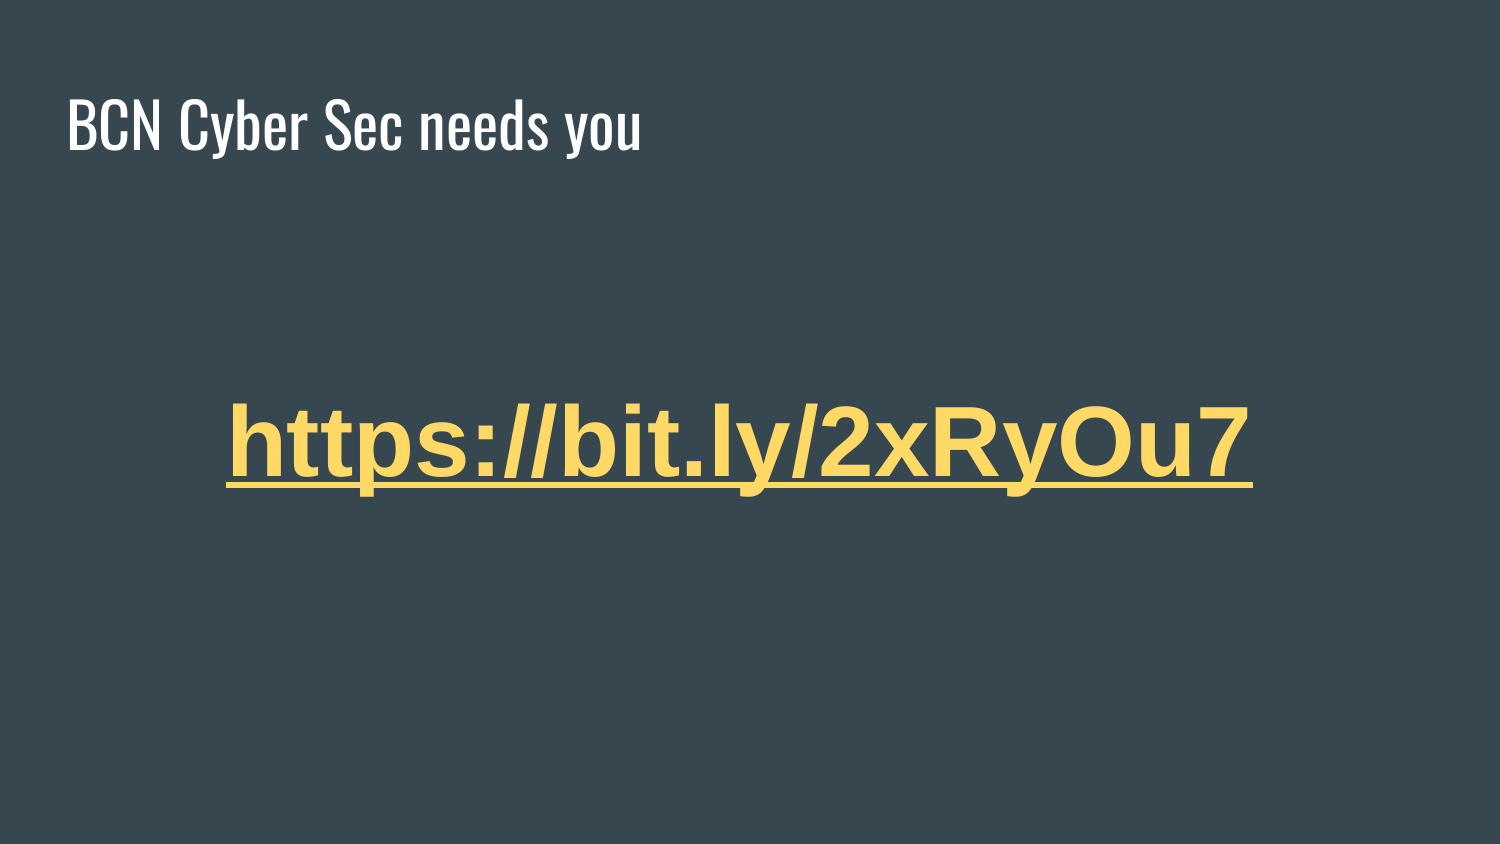

# BCN Cyber Sec needs you
https://bit.ly/2xRyOu7